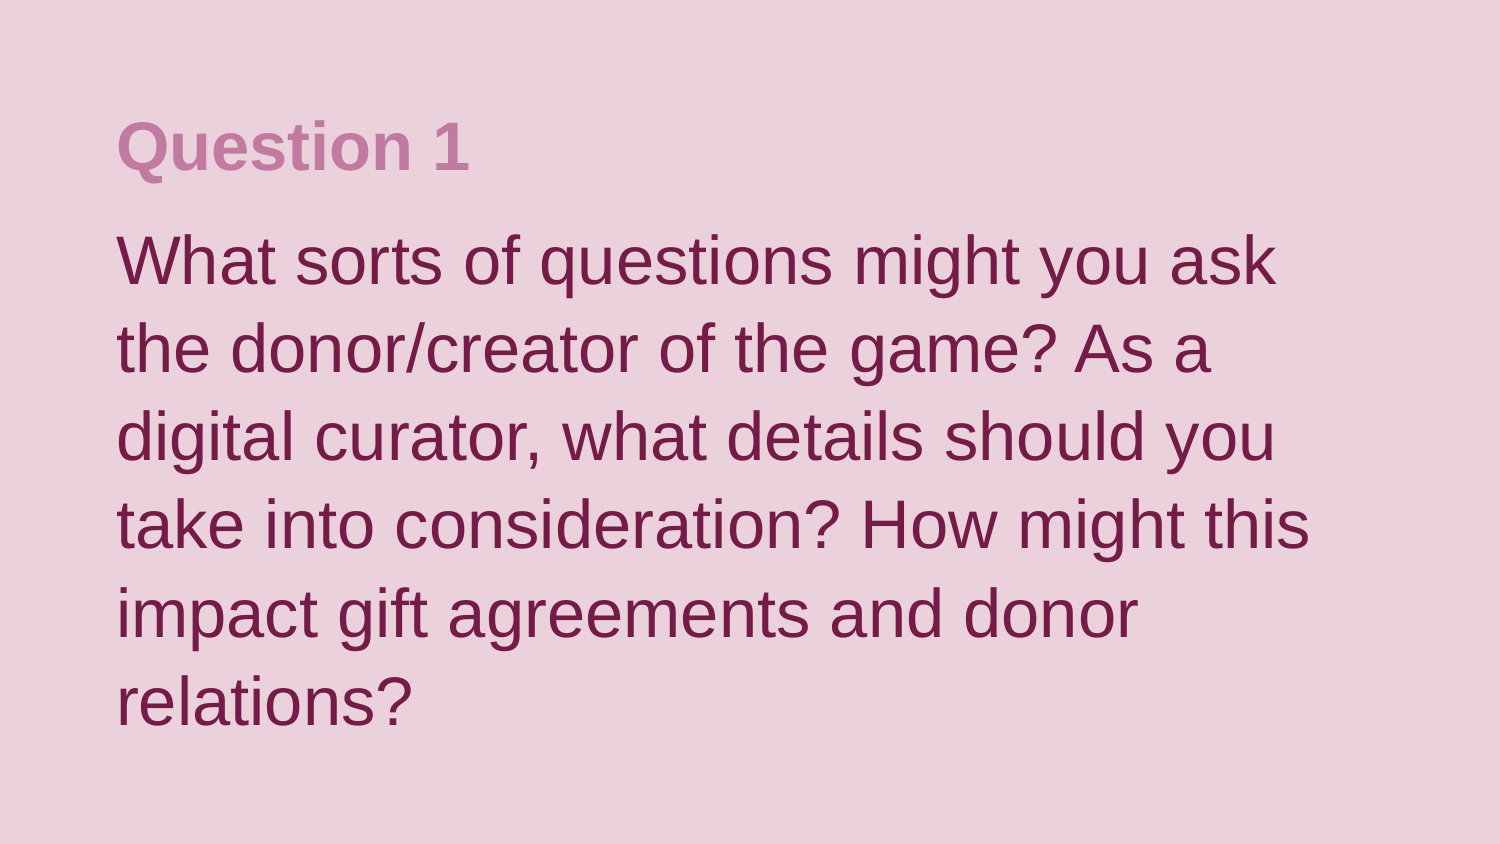

Question 1
What sorts of questions might you ask the donor/creator of the game? As a digital curator, what details should you take into consideration? How might this impact gift agreements and donor relations?